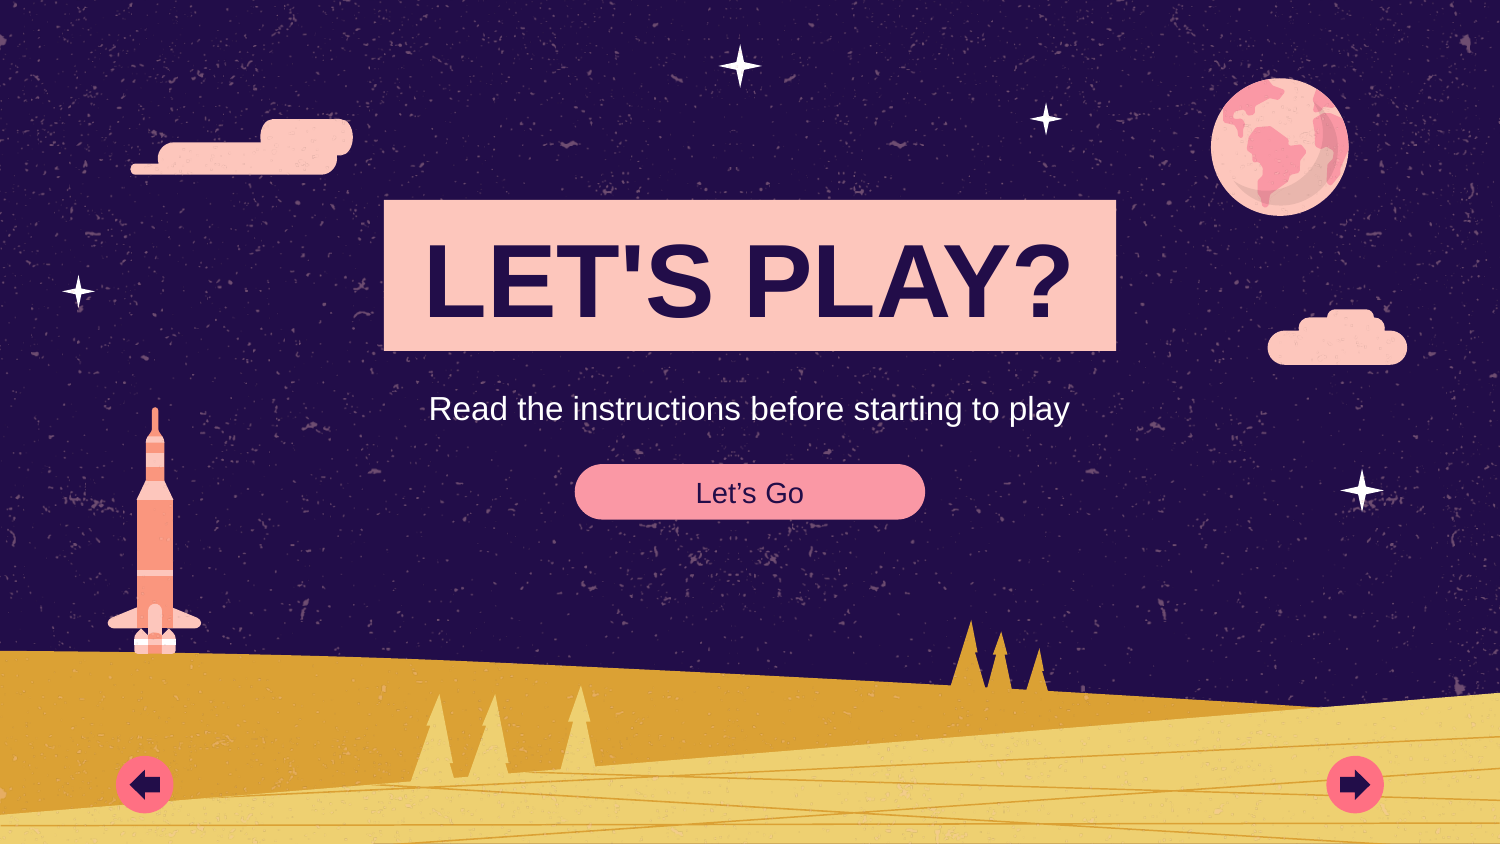

# LET'S PLAY?
Read the instructions before starting to play
Let’s Go